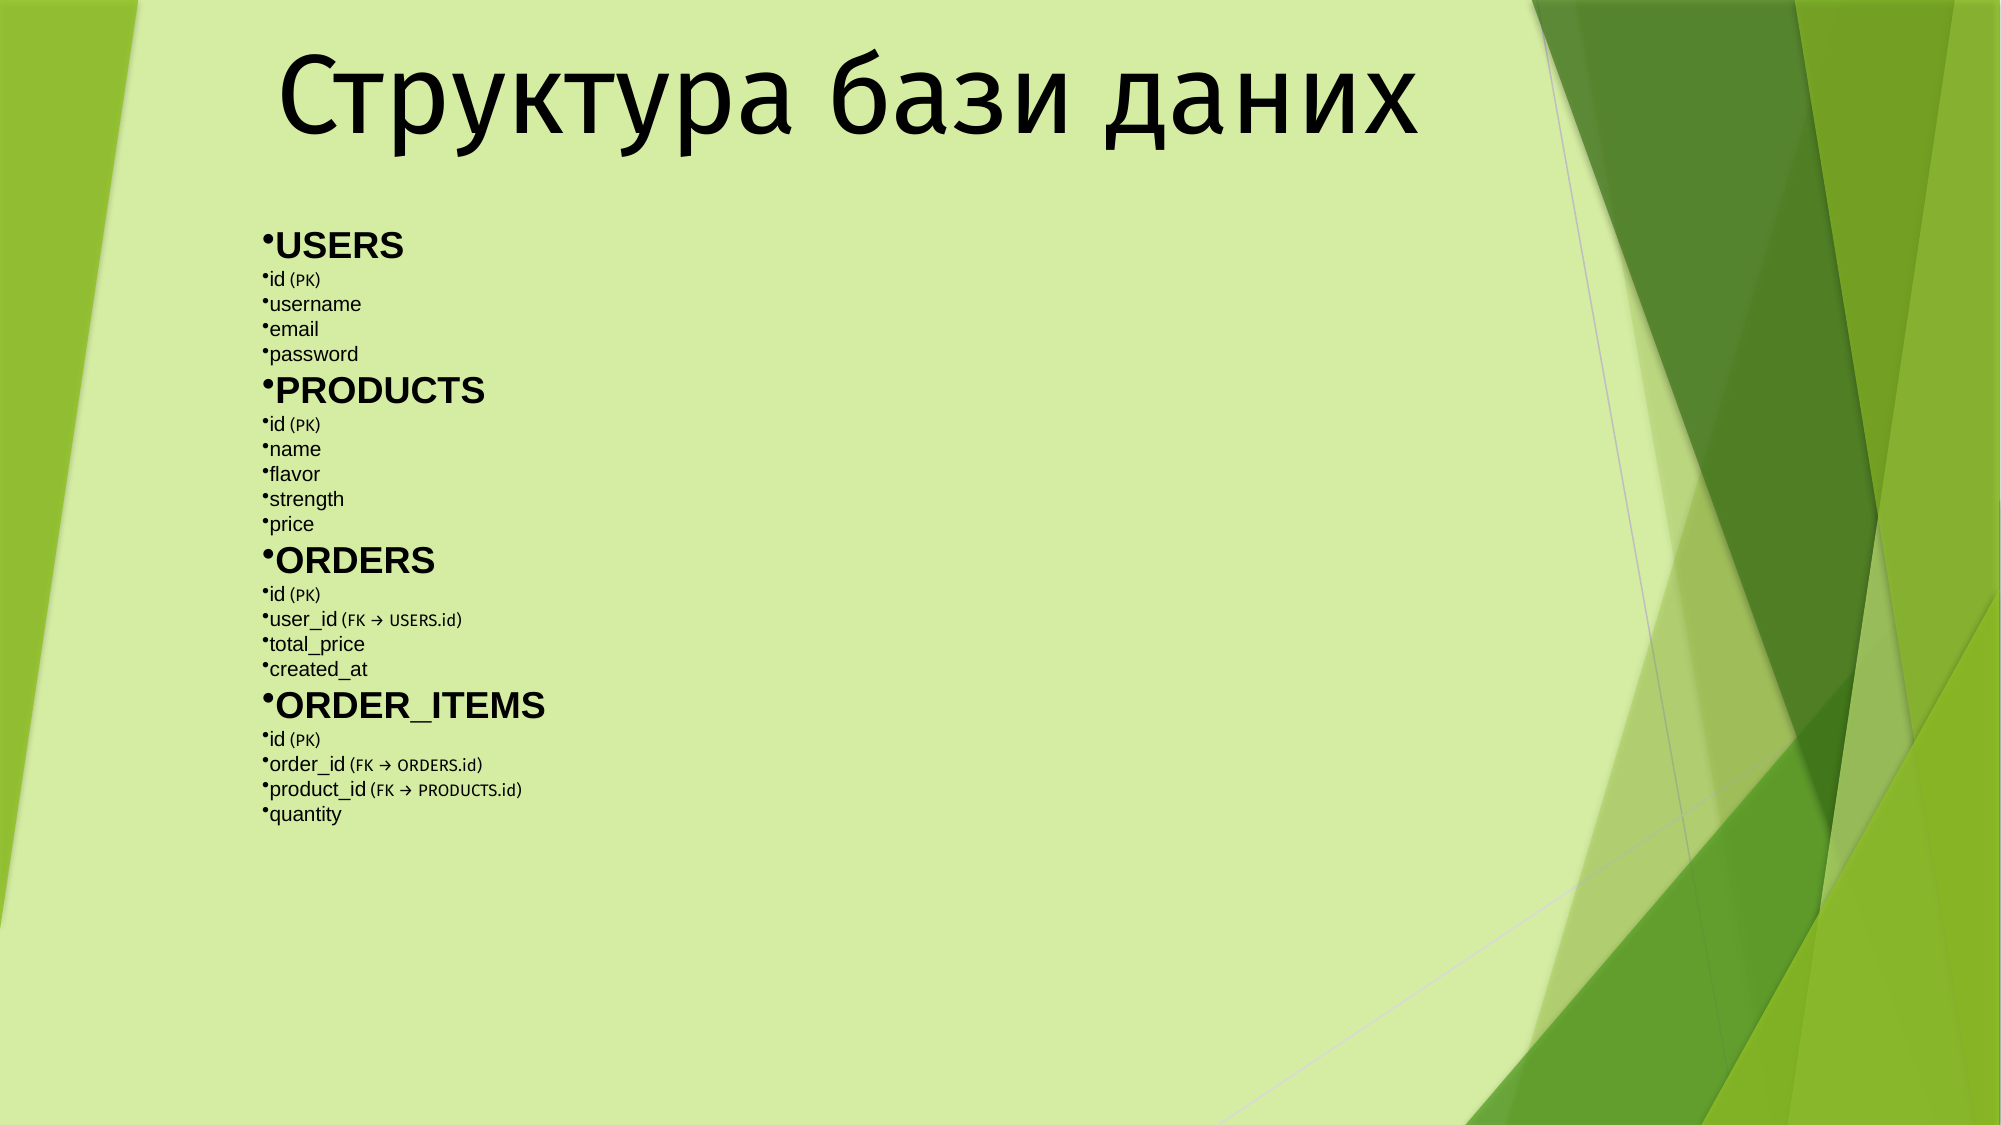

# Структура бази даних
USERS
id (PK)
username
email
password
PRODUCTS
id (PK)
name
flavor
strength
price
ORDERS
id (PK)
user_id (FK → USERS.id)
total_price
created_at
ORDER_ITEMS
id (PK)
order_id (FK → ORDERS.id)
product_id (FK → PRODUCTS.id)
quantity